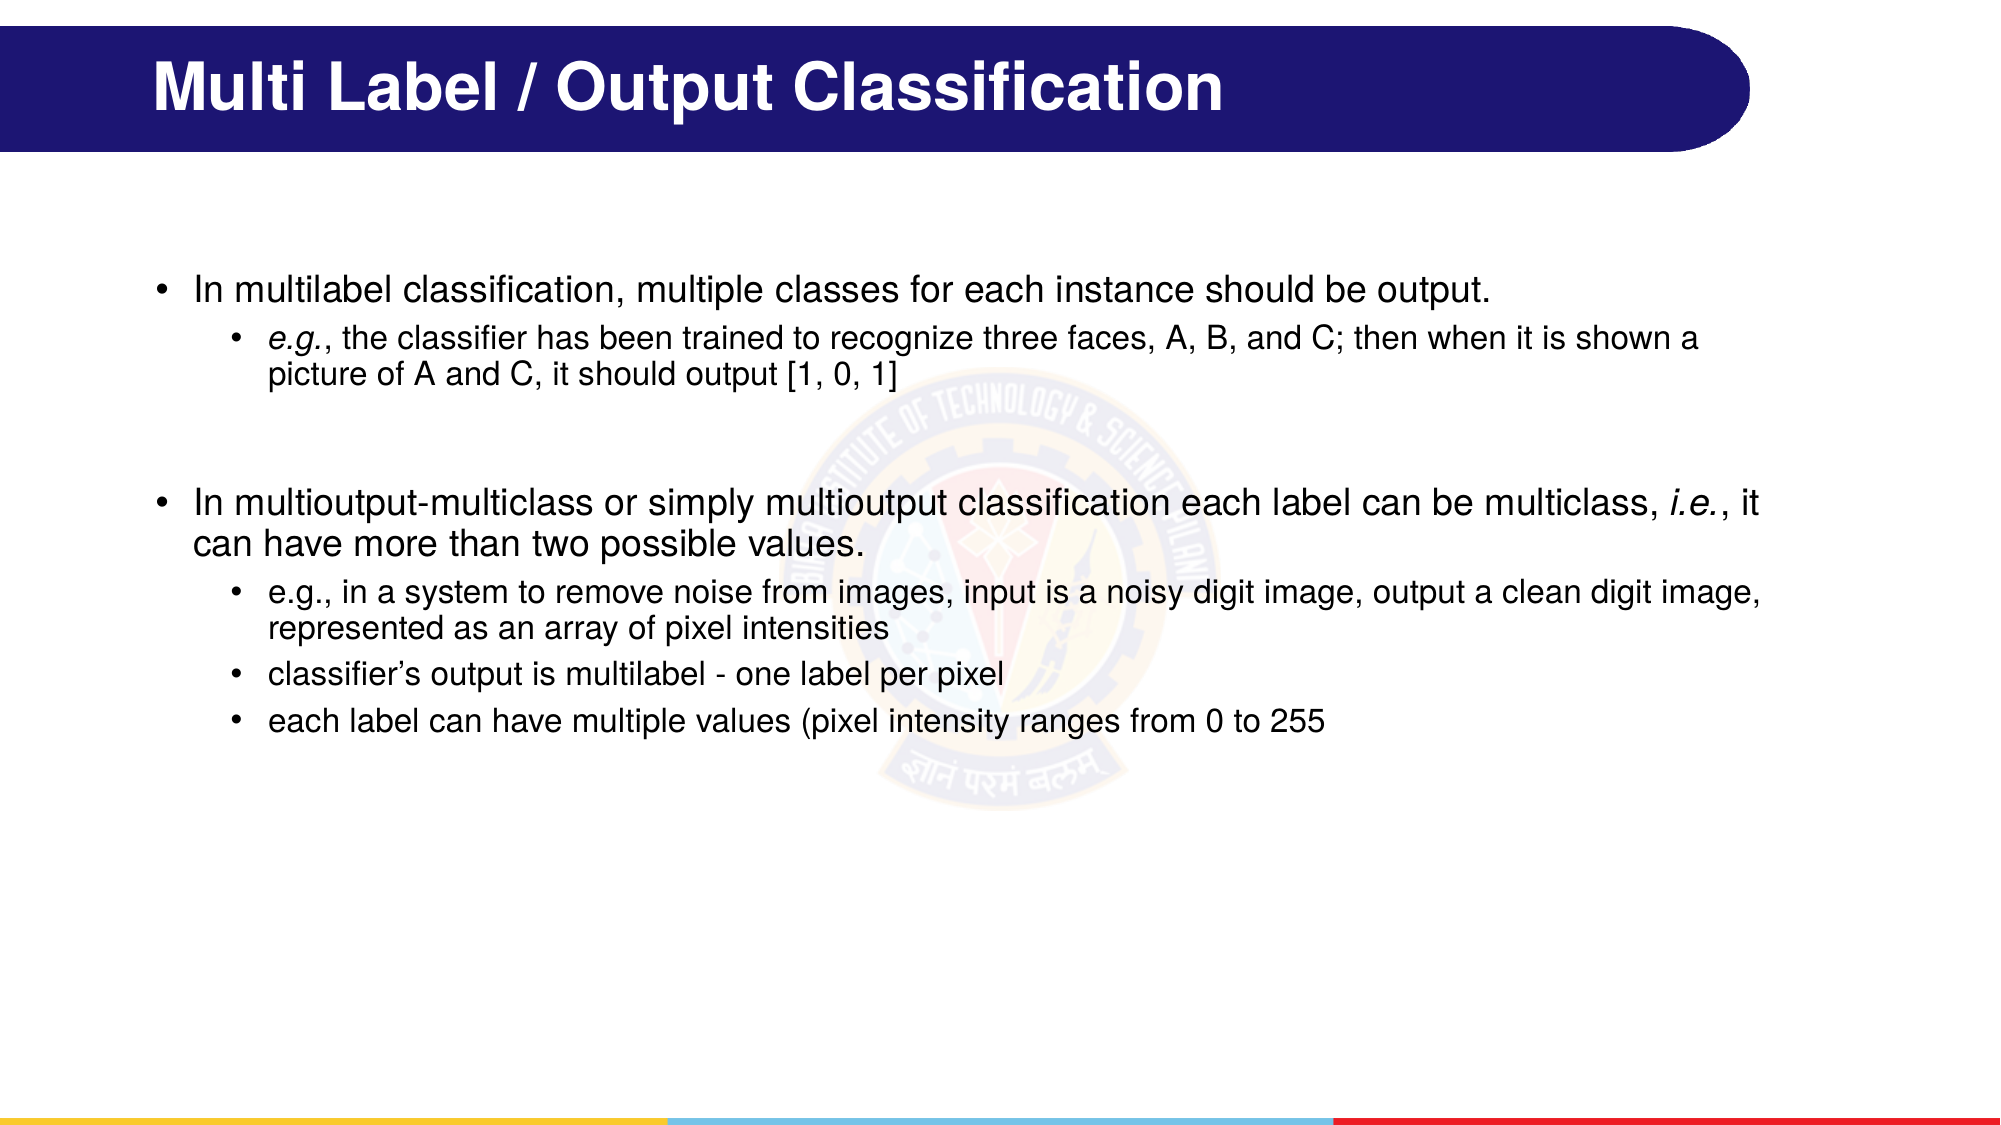

# Multi Label / Output Classification

In multilabel classification, multiple classes for each instance should be output.
e.g., the classifier has been trained to recognize three faces, A, B, and C; then when it is shown a picture of A and C, it should output [1, 0, 1]

In multioutput-multiclass or simply multioutput classification each label can be multiclass, i.e., it can have more than two possible values.
e.g., in a system to remove noise from images, input is a noisy digit image, output a clean digit image, represented as an array of pixel intensities
classifier’s output is multilabel - one label per pixel
each label can have multiple values (pixel intensity ranges from 0 to 255